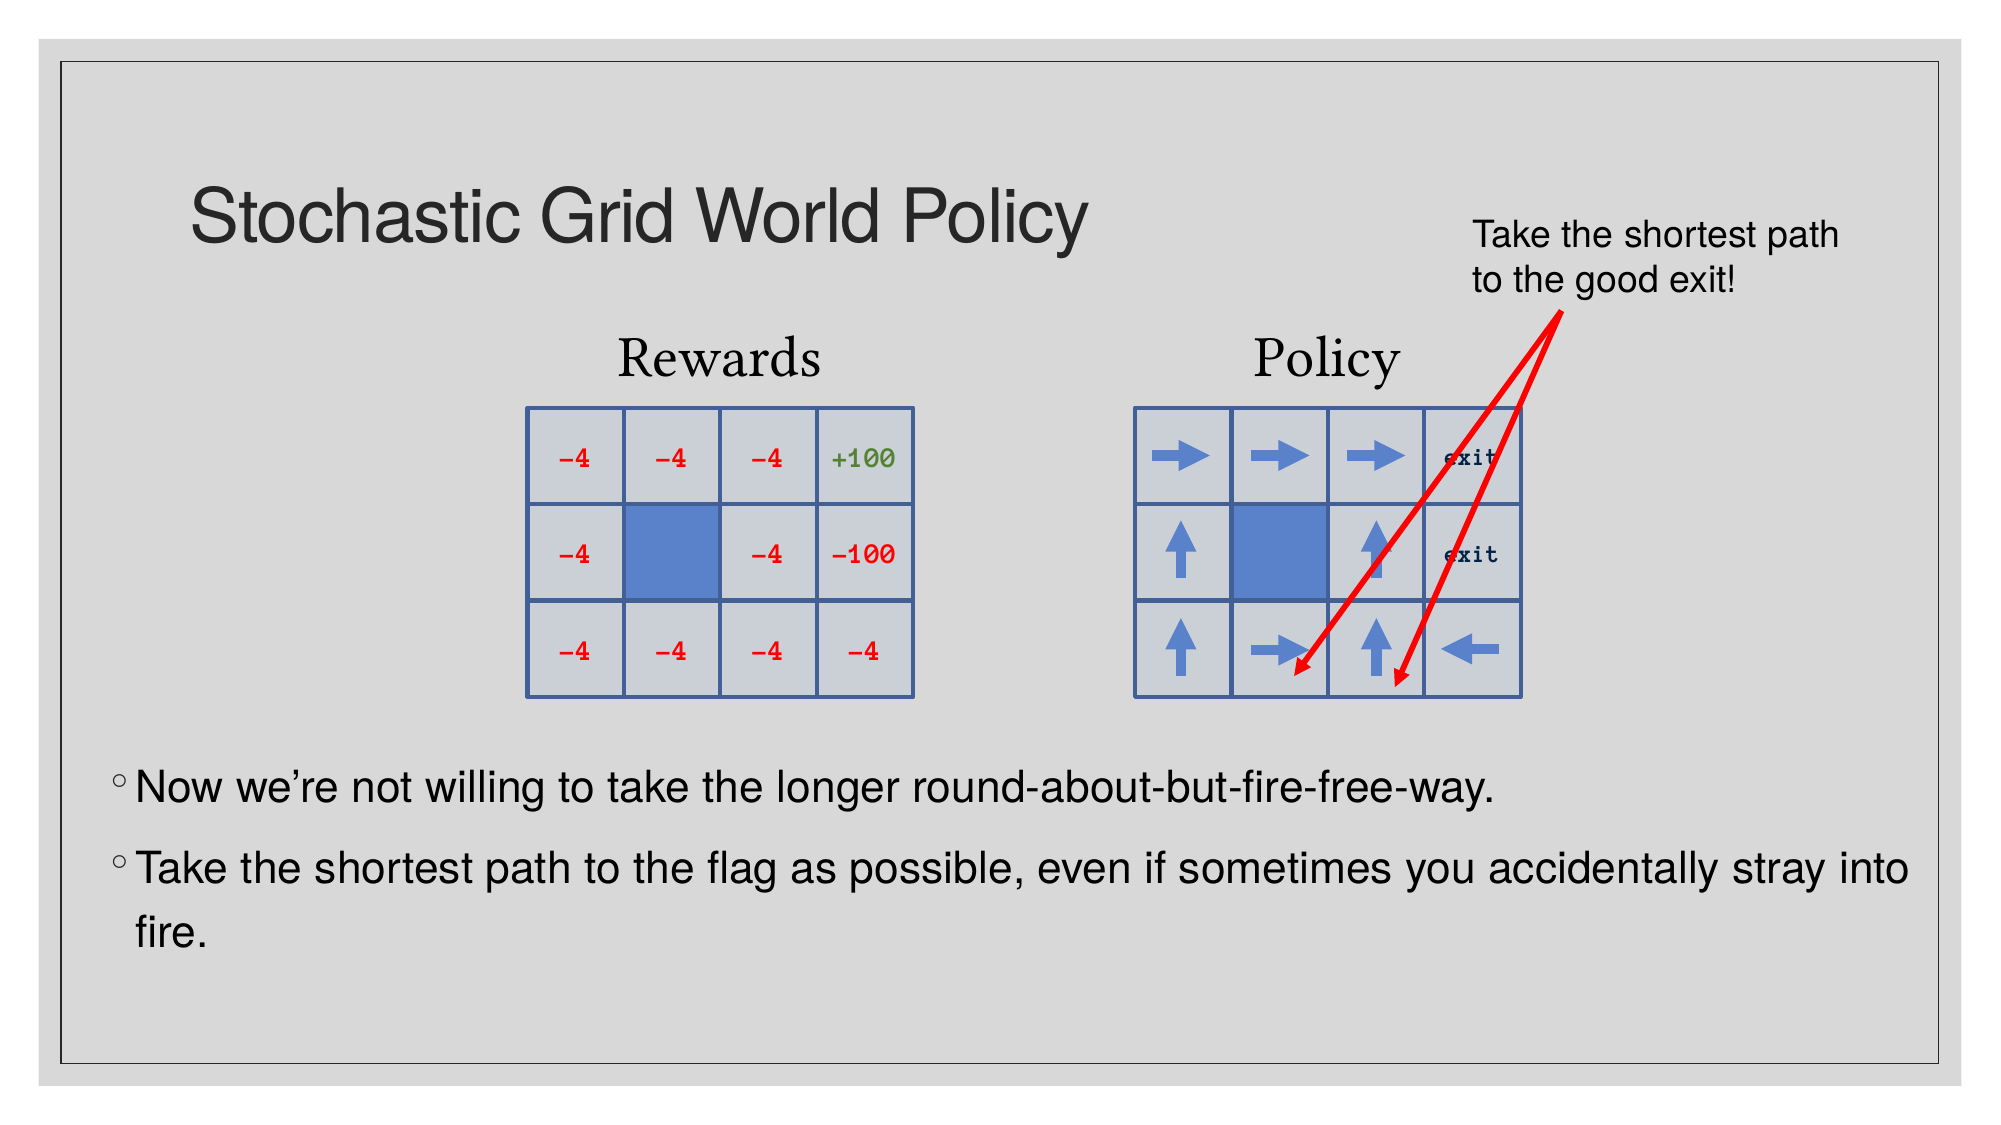

# Stochastic Grid World Policy
Take the shortest path to the good exit!
Rewards
Policy
+100
-4
-4
-4
-100
-4

-4
-4
-4
-4
-4
exit

exit

Now we’re not willing to take the longer round-about-but-fire-free-way.
Take the shortest path to the flag as possible, even if sometimes you accidentally stray into fire.